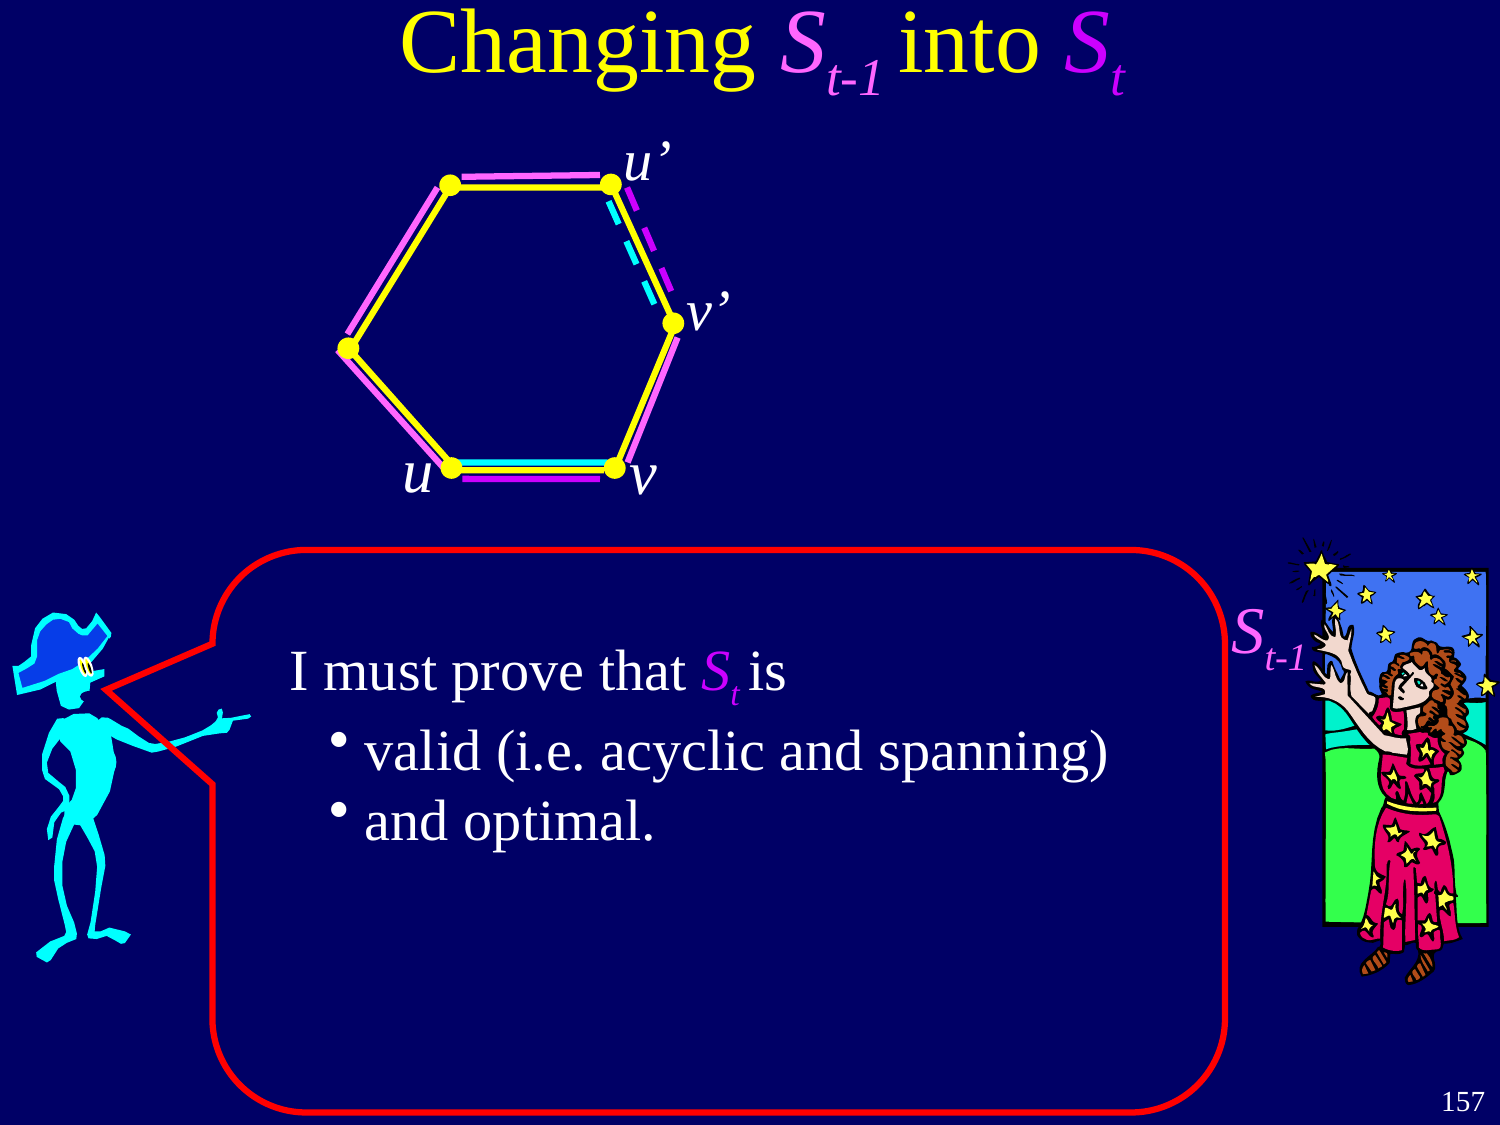

# Changing St-1 into St
u’

v’

u
v

St-1

I must prove that St is
valid (i.e. acyclic and spanning)
and optimal.